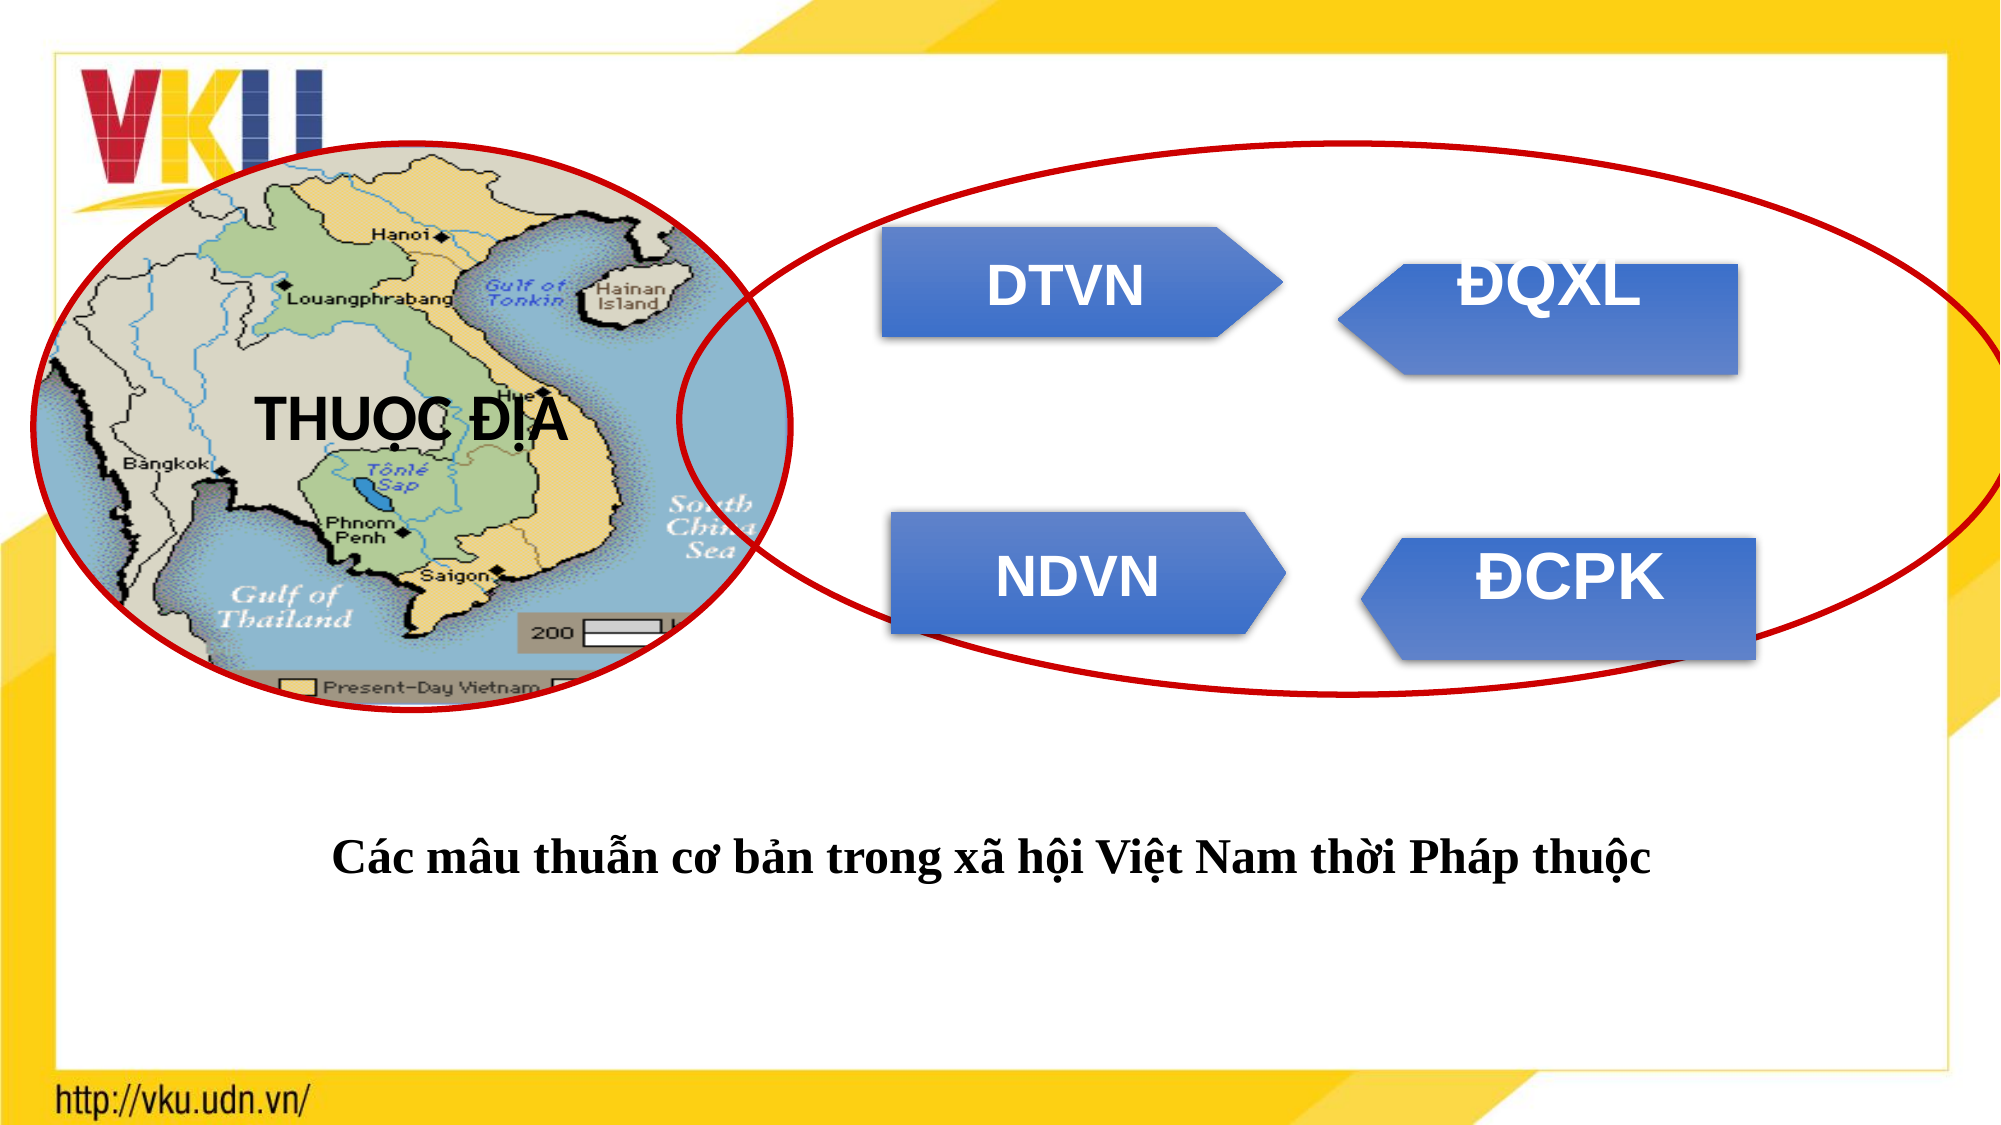

THUỘC ĐỊA

ĐQXL
DTVN

NDVN
ĐCPK

Các mâu thuẫn cơ bản trong xã hội Việt Nam thời Pháp thuộc